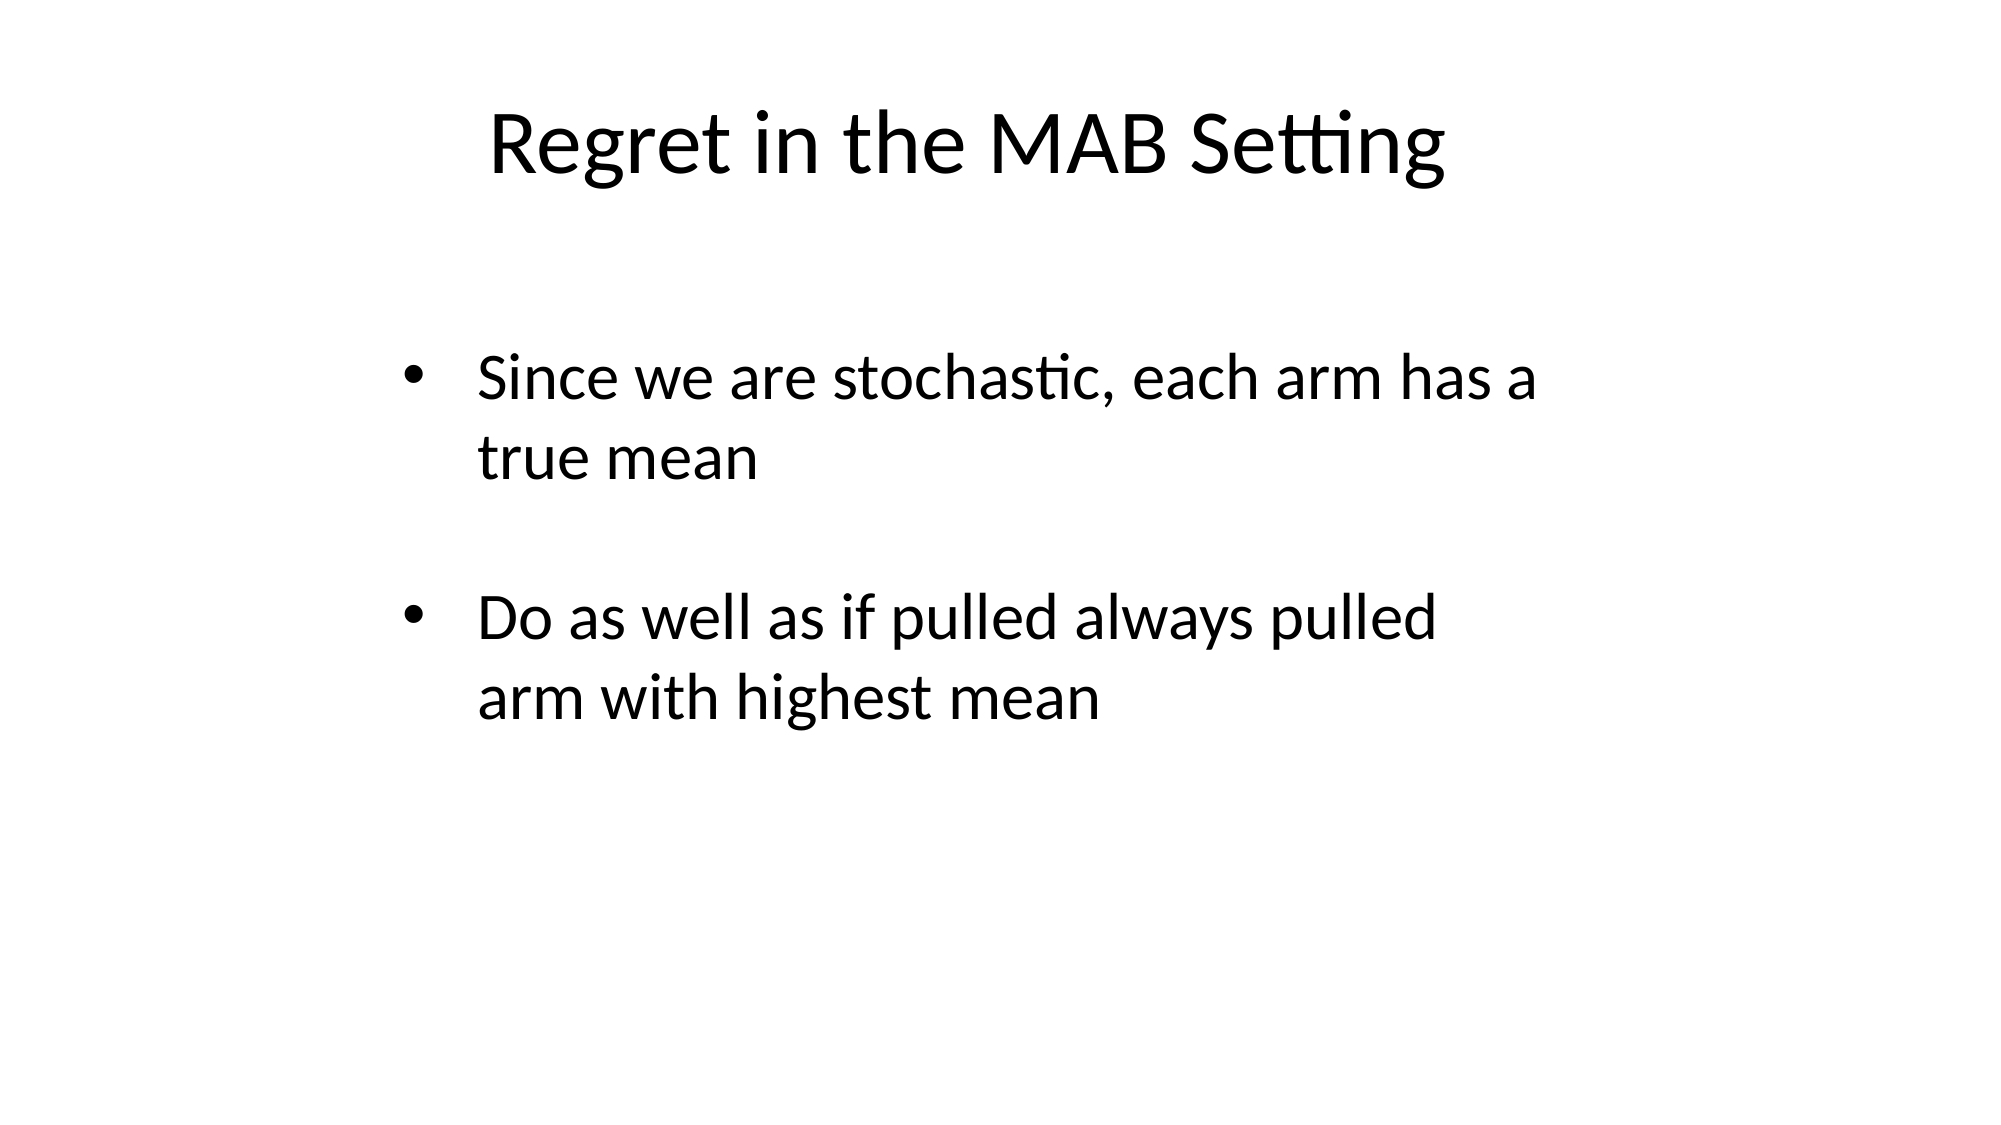

# Regret in the MAB Setting
Since we are stochastic, each arm has a true mean

Do as well as if pulled always pulled arm with highest mean